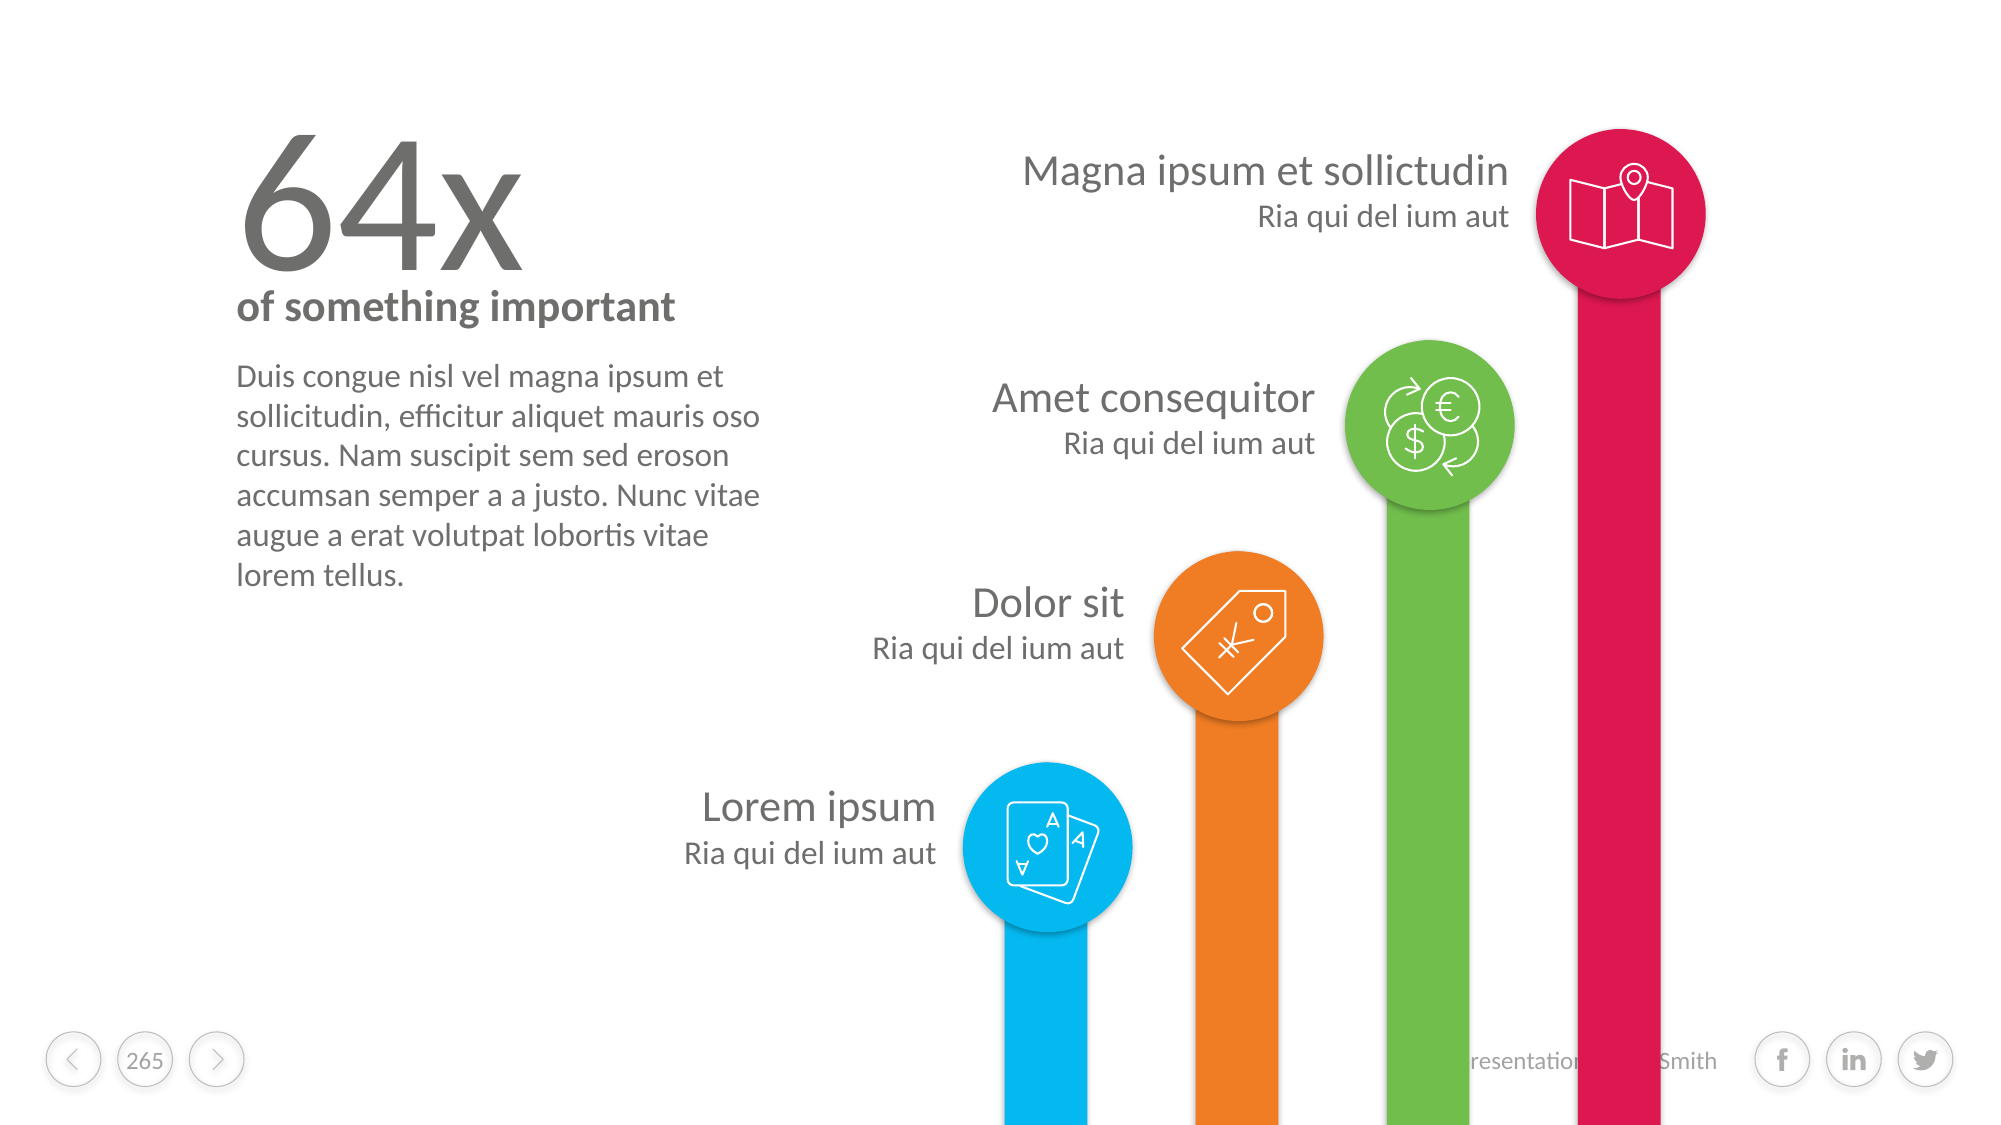

64x

Magna ipsum et sollictudin
Ria qui del ium aut

of something important

Duis congue nisl vel magna ipsum et sollicitudin, efficitur aliquet mauris oso cursus. Nam suscipit sem sed eroson accumsan semper a a justo. Nunc vitae augue a erat volutpat lobortis vitae lorem tellus.
Amet consequitor
Ria qui del ium aut

Dolor sit
Ria qui del ium aut

Lorem ipsum
Ria qui del ium aut